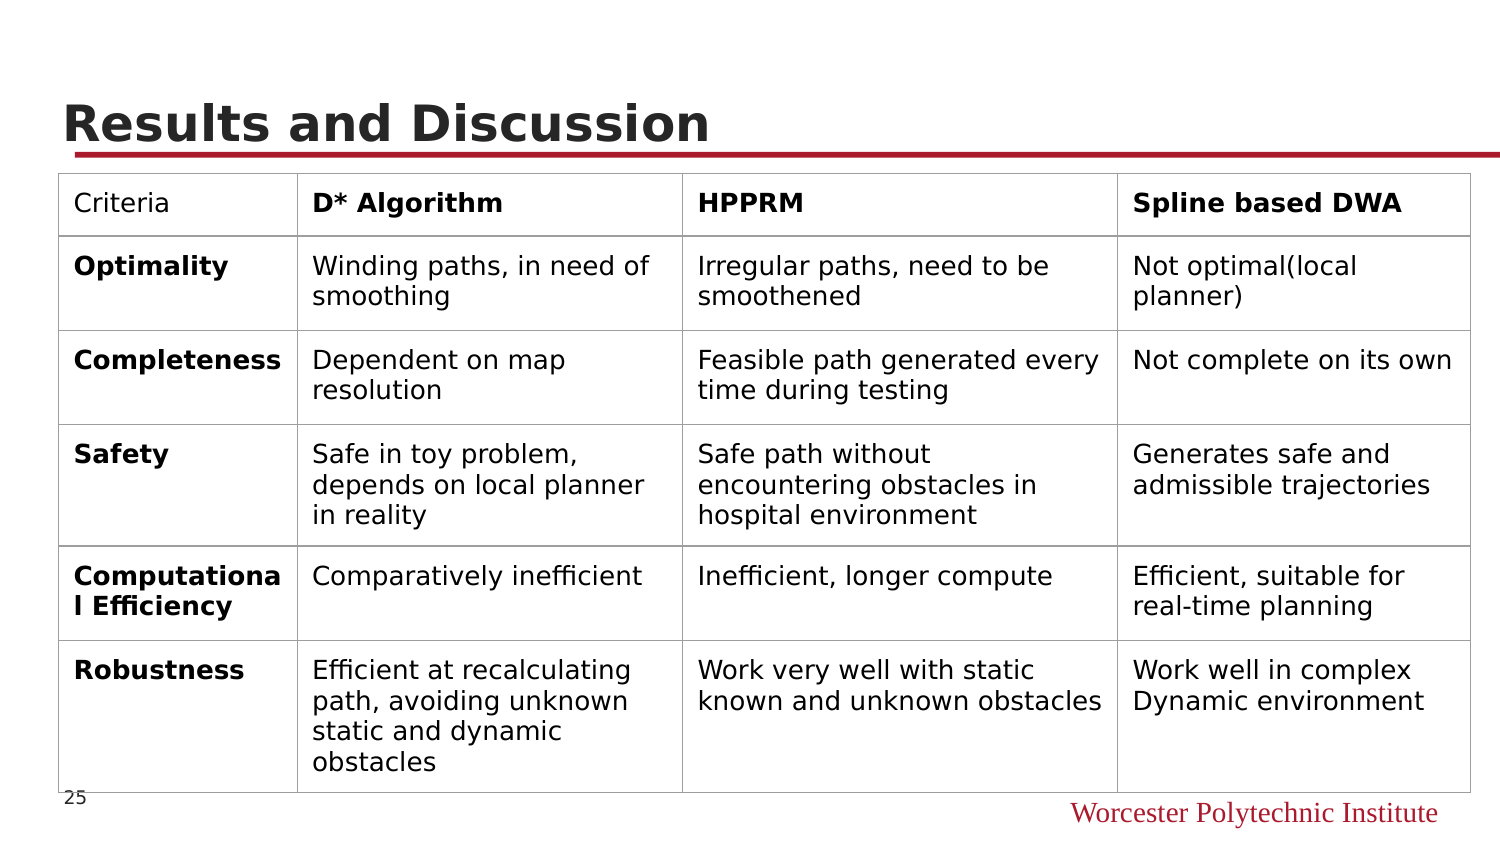

# Results and Discussion
| Criteria | D\* Algorithm | HPPRM | Spline based DWA |
| --- | --- | --- | --- |
| Optimality | Winding paths, in need of smoothing | Irregular paths, need to be smoothened | Not optimal(local planner) |
| Completeness | Dependent on map resolution | Feasible path generated every time during testing | Not complete on its own |
| Safety | Safe in toy problem, depends on local planner in reality | Safe path without encountering obstacles in hospital environment | Generates safe and admissible trajectories |
| Computational Efficiency | Comparatively inefficient | Inefficient, longer compute | Efficient, suitable for real-time planning |
| Robustness | Efficient at recalculating path, avoiding unknown static and dynamic obstacles | Work very well with static known and unknown obstacles | Work well in complex Dynamic environment |
25